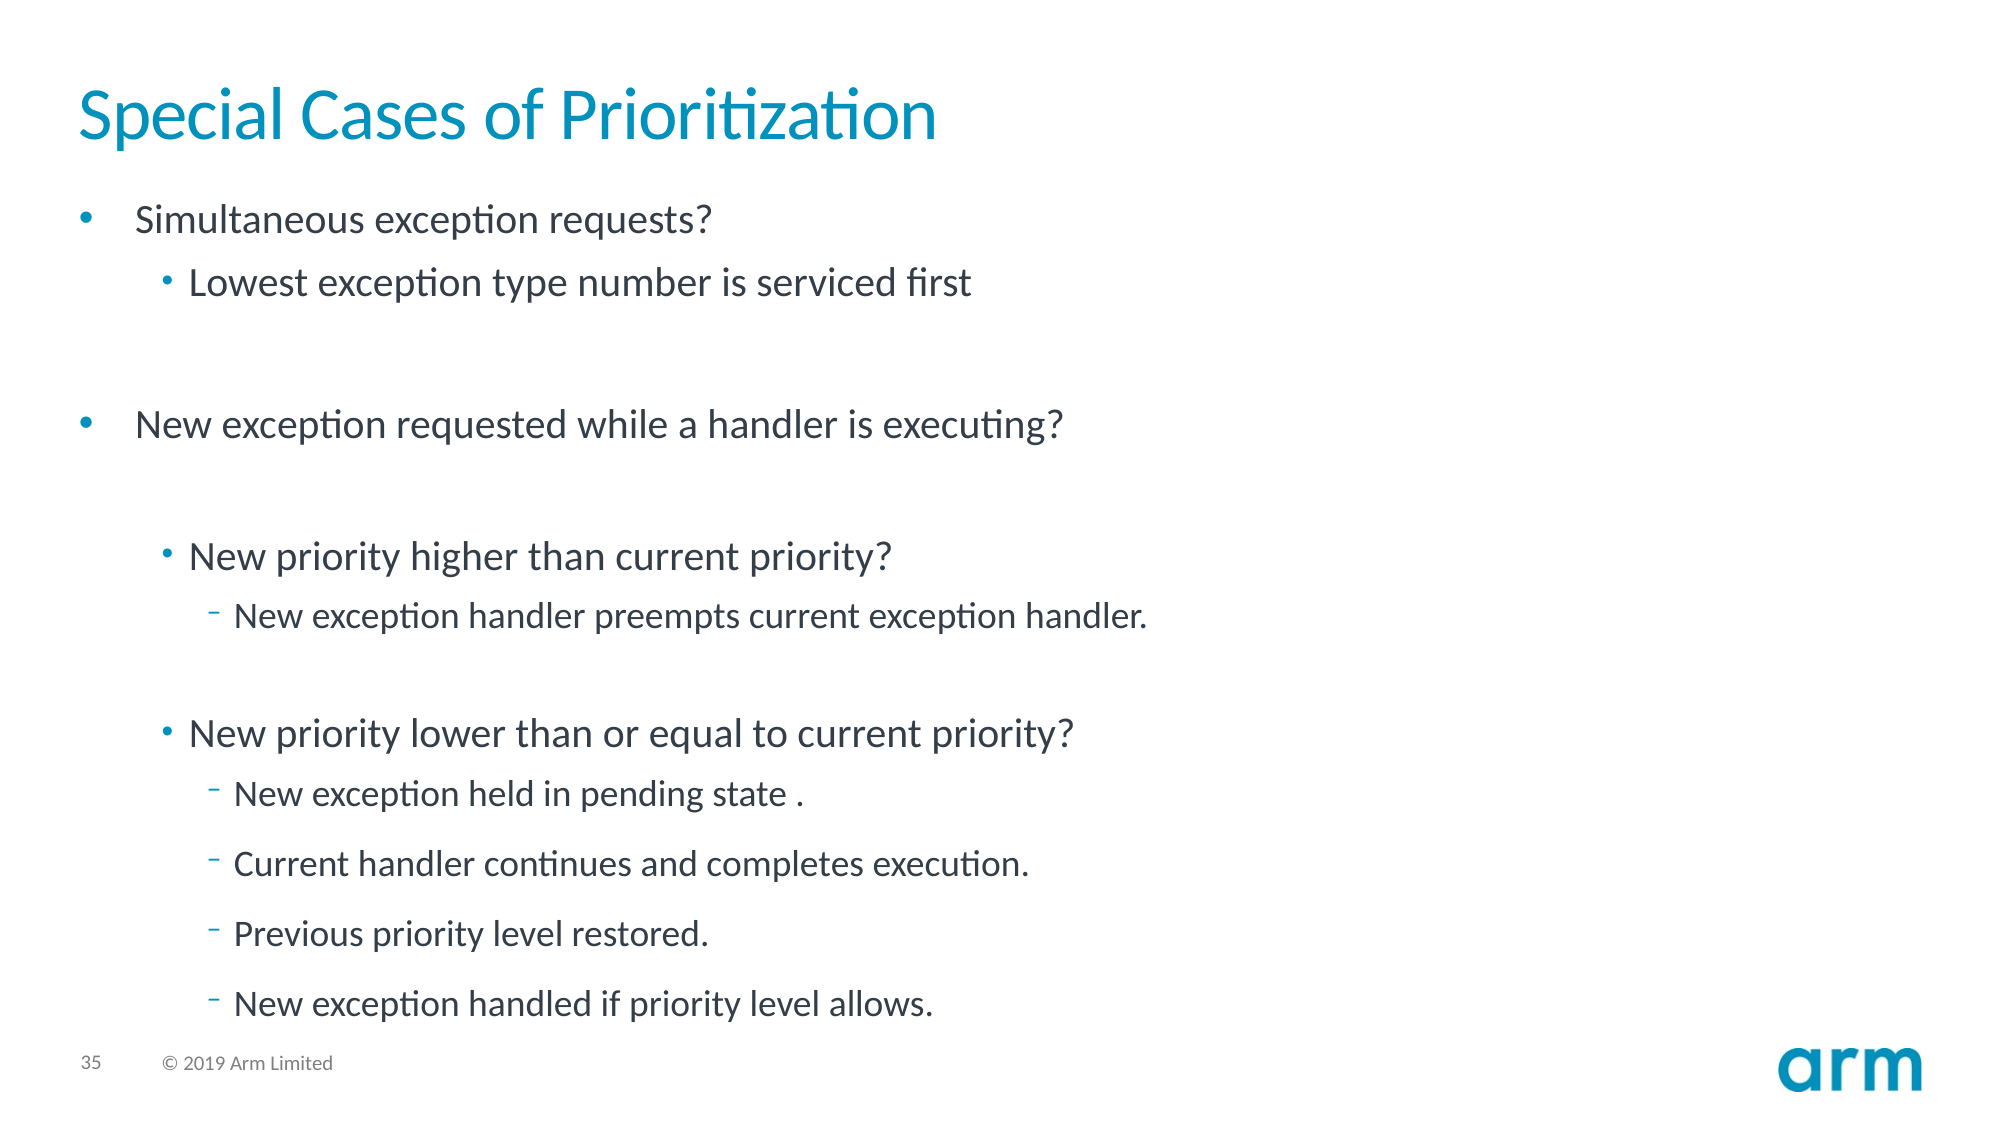

# Special Cases of Prioritization
Simultaneous exception requests?
Lowest exception type number is serviced first

New exception requested while a handler is executing?

New priority higher than current priority?
New exception handler preempts current exception handler.

New priority lower than or equal to current priority?
New exception held in pending state .
Current handler continues and completes execution.
Previous priority level restored.
New exception handled if priority level allows.